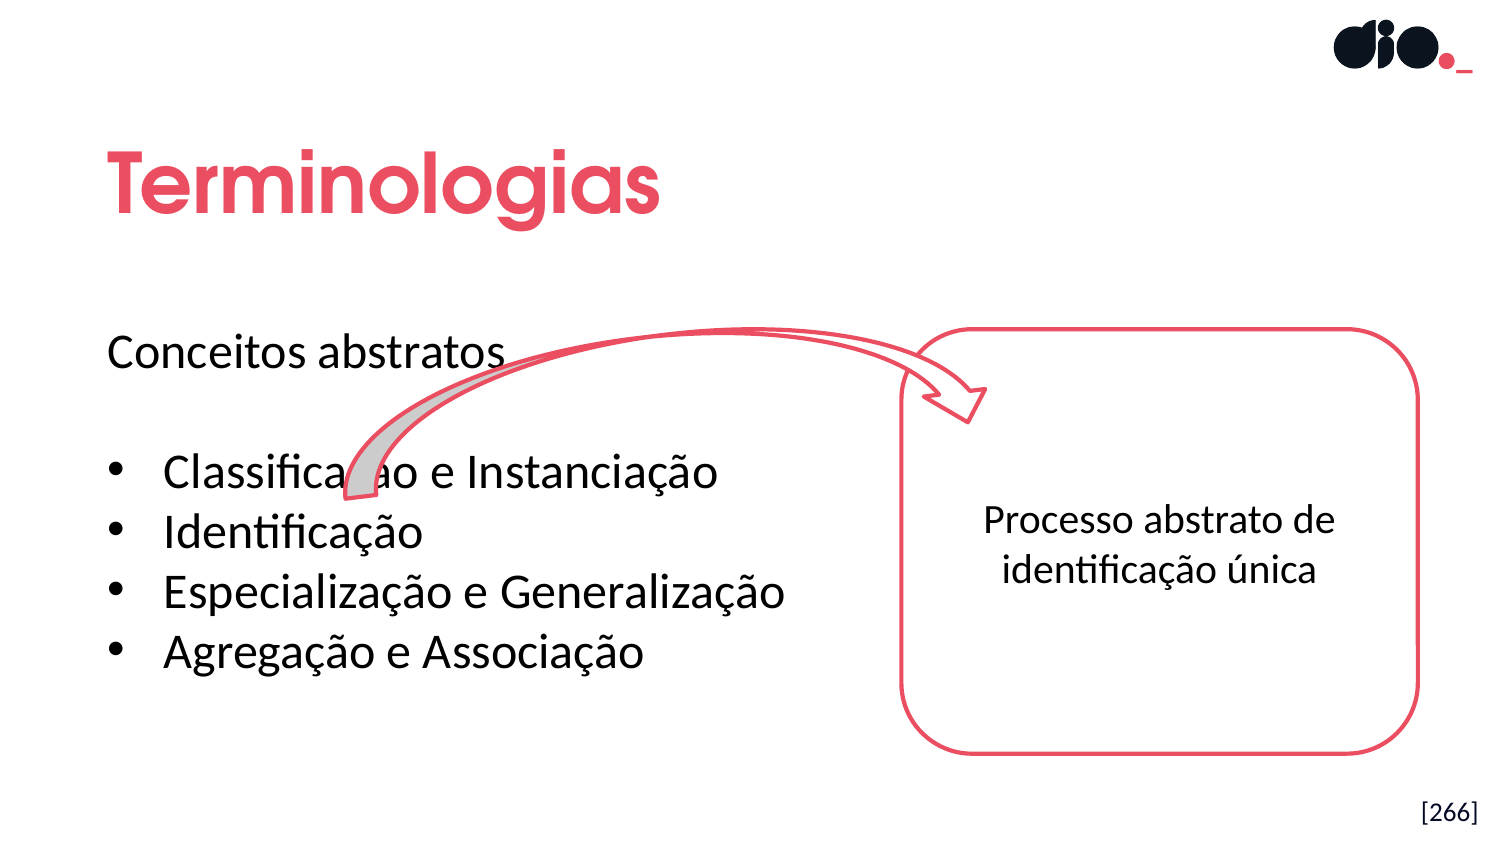

Terminologias
Conceitos abstratos

Classificação e Instanciação
Identificação
Especialização e Generalização
Agregação e Associação
Processo abstrato de identificação única
[266]